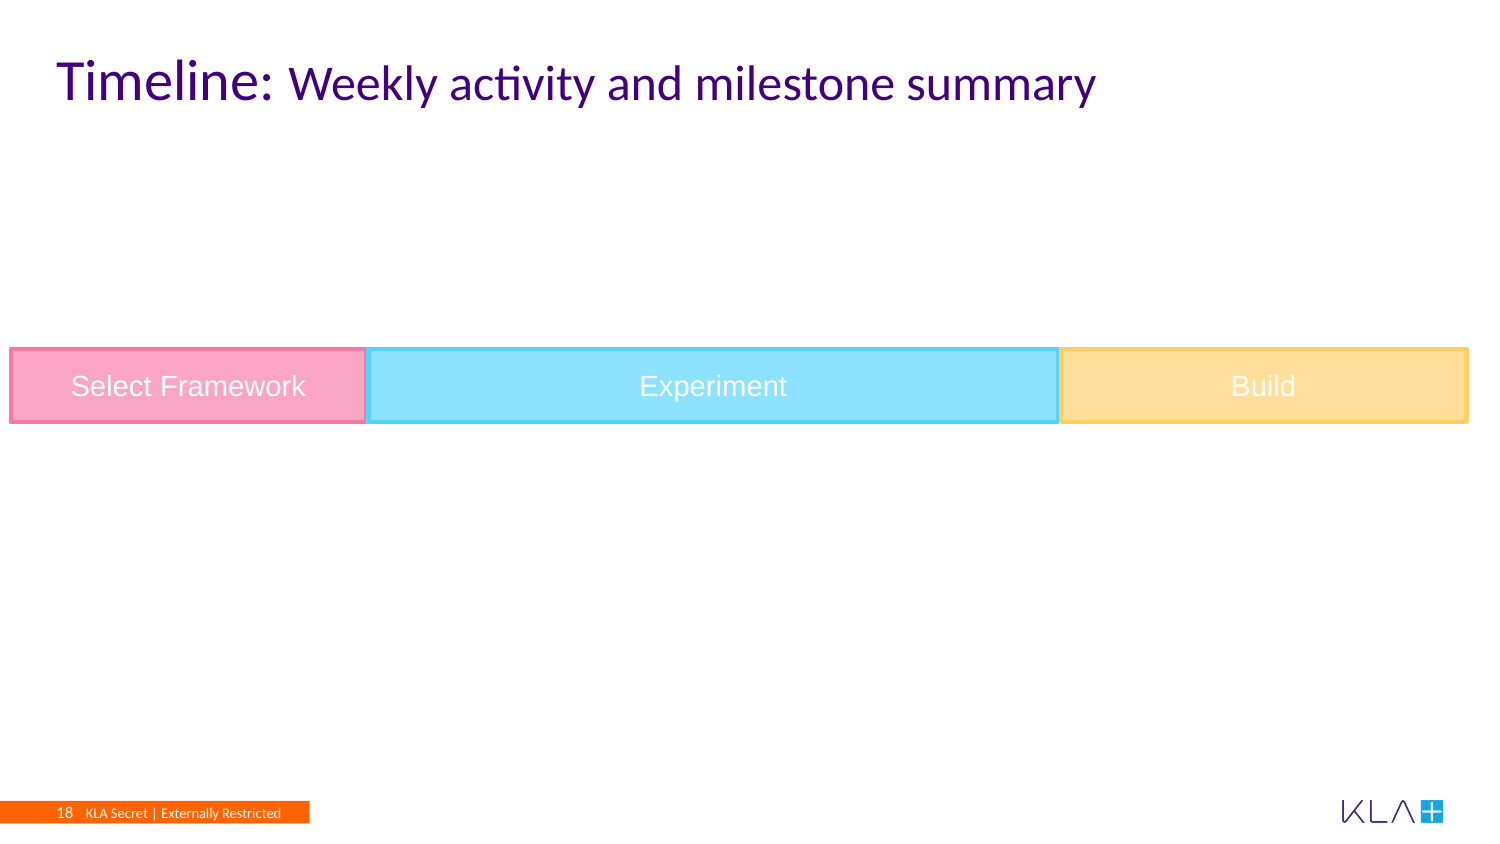

# Timeline: Weekly activity and milestone summary
Select Framework
Experiment
Build